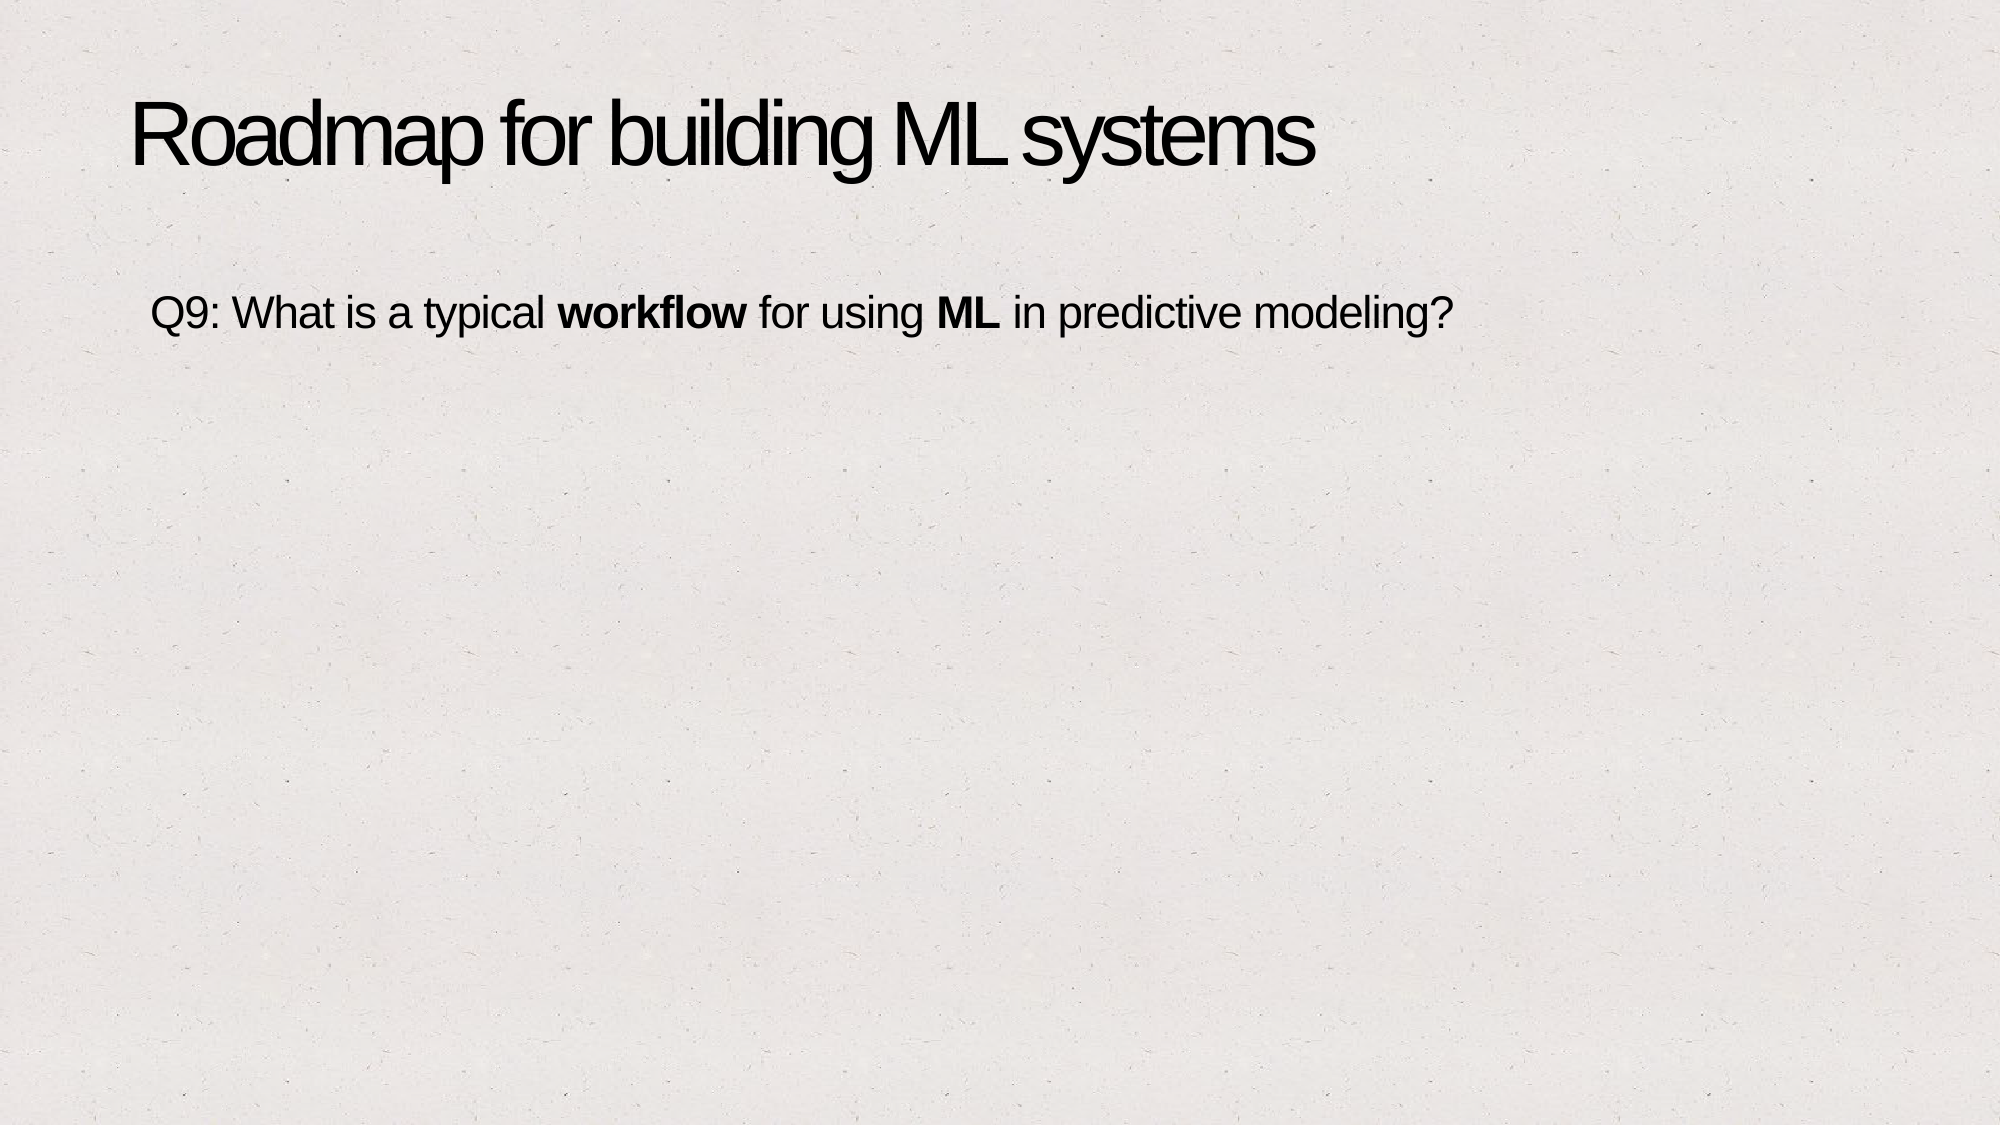

# Roadmap for building ML systems
Q9: What is a typical workflow for using ML in predictive modeling?